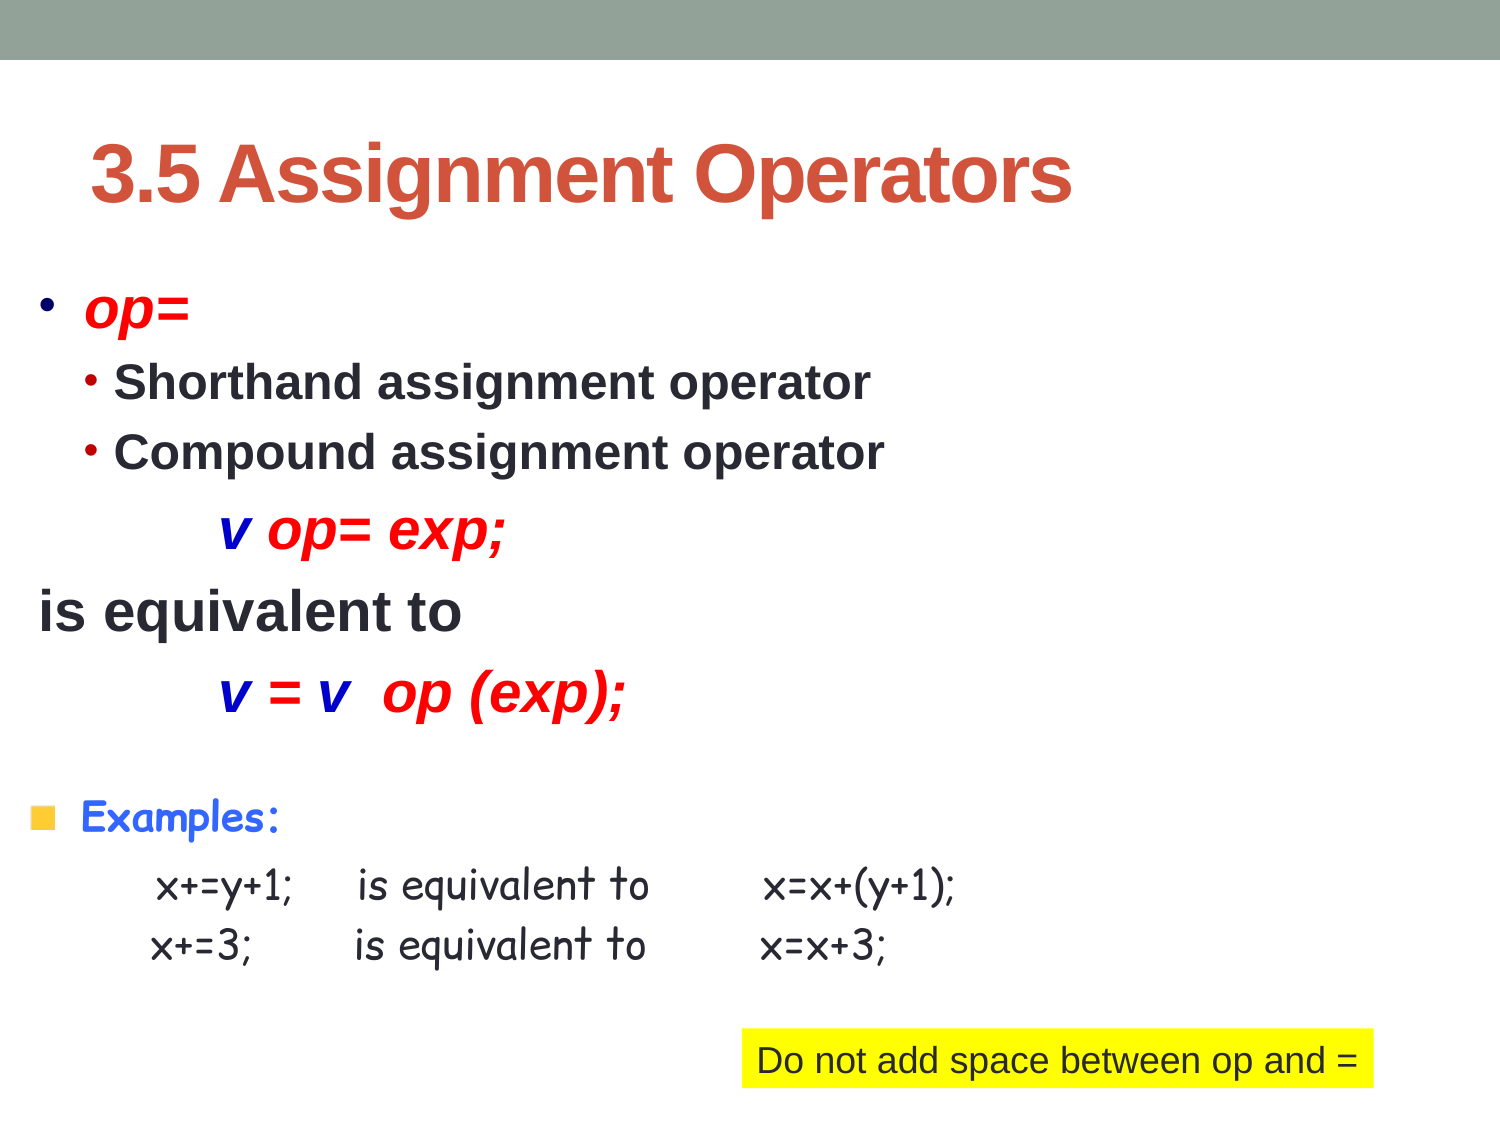

# 3.5 Assignment Operators
 op=
Shorthand assignment operator
Compound assignment operator
  	v op= exp;
is equivalent to
		v = v  op (exp);
Examples:
      x+=y+1;     is equivalent to         x=x+(y+1);
          x+=3;        is equivalent to         x=x+3;
Do not add space between op and =